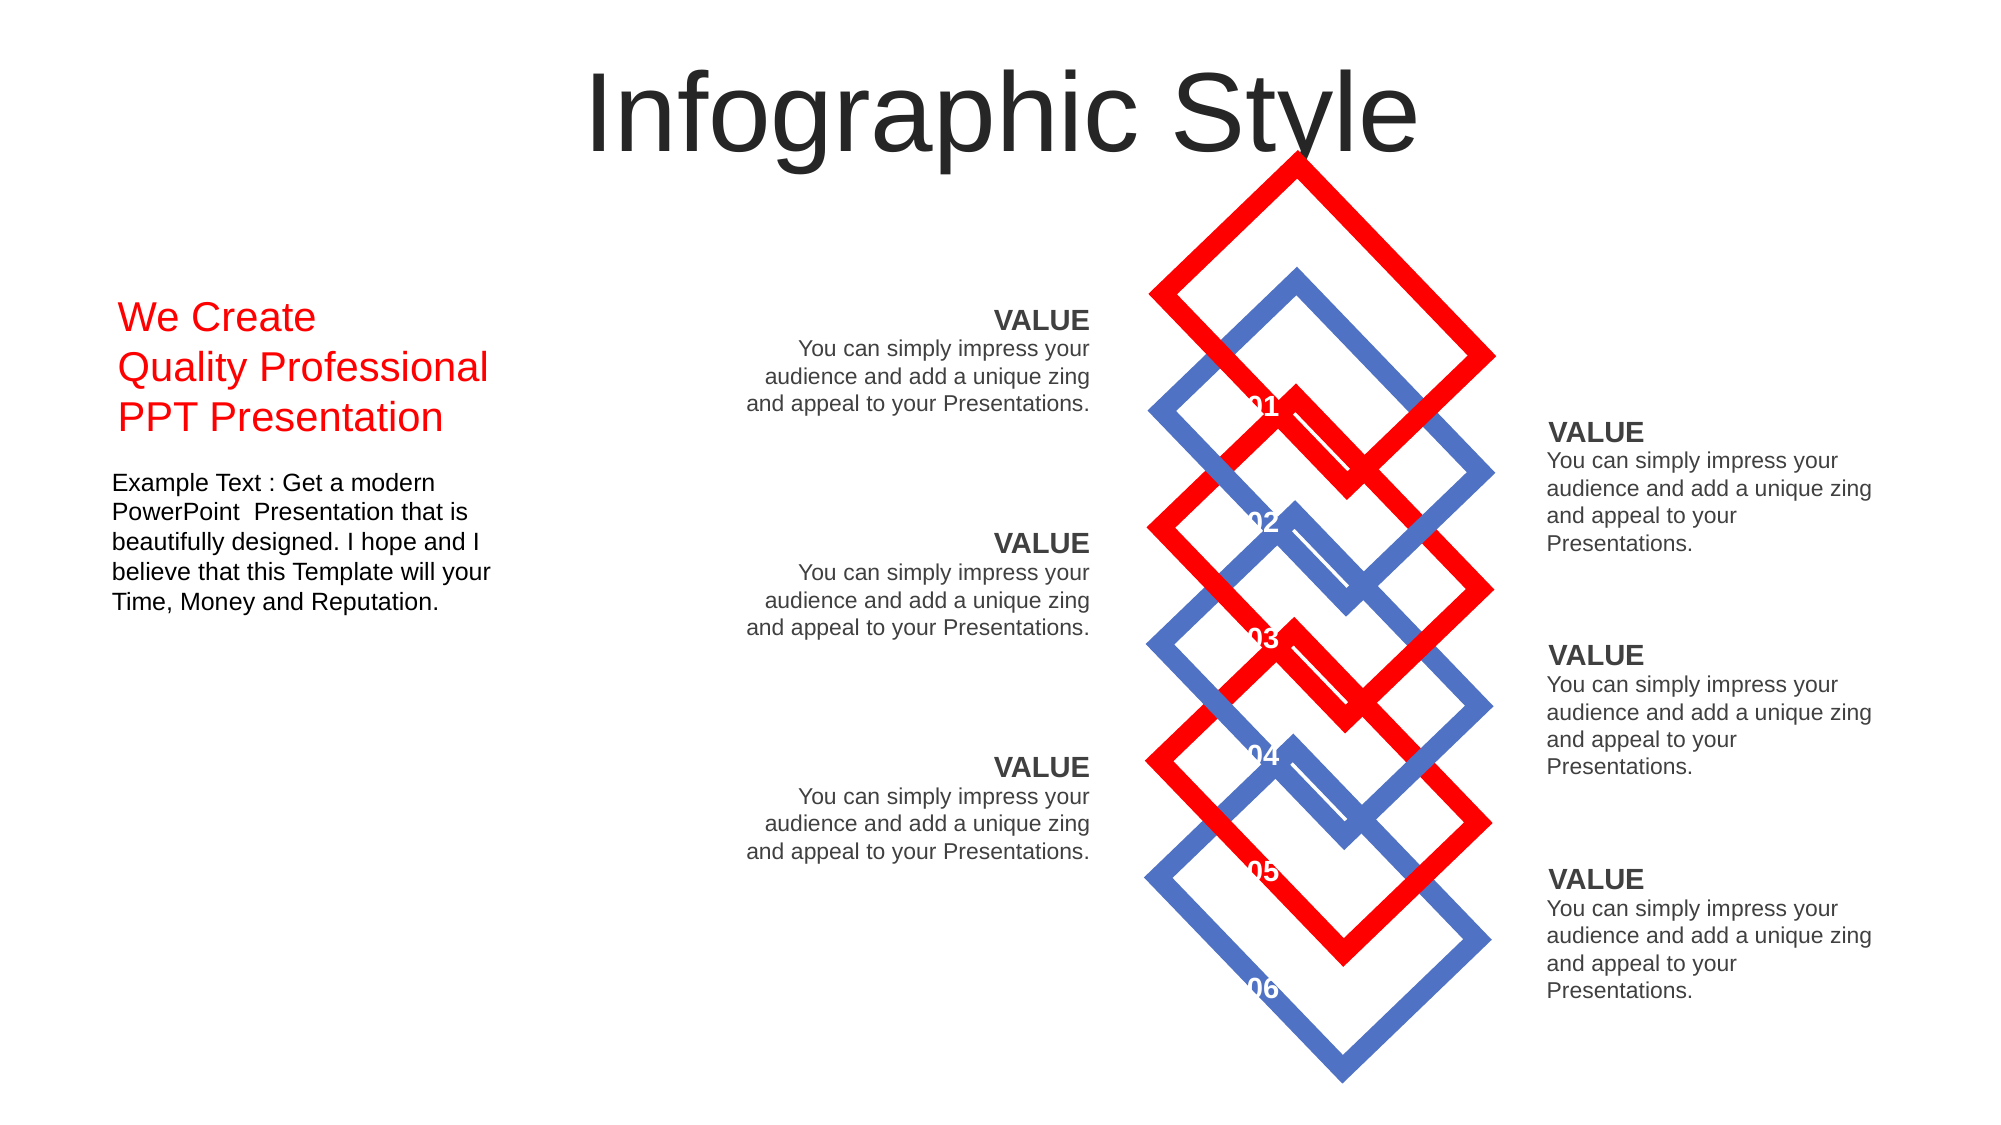

Infographic Style

We Create
Quality Professional
PPT Presentation
VALUE
You can simply impress your audience and add a unique zing and appeal to your Presentations.
01
VALUE
You can simply impress your audience and add a unique zing and appeal to your Presentations.
Example Text : Get a modern PowerPoint  Presentation that is beautifully designed. I hope and I believe that this Template will your Time, Money and Reputation.
02
VALUE
You can simply impress your audience and add a unique zing and appeal to your Presentations.
03
VALUE
You can simply impress your audience and add a unique zing and appeal to your Presentations.
04
VALUE
You can simply impress your audience and add a unique zing and appeal to your Presentations.
05
VALUE
You can simply impress your audience and add a unique zing and appeal to your Presentations.
06